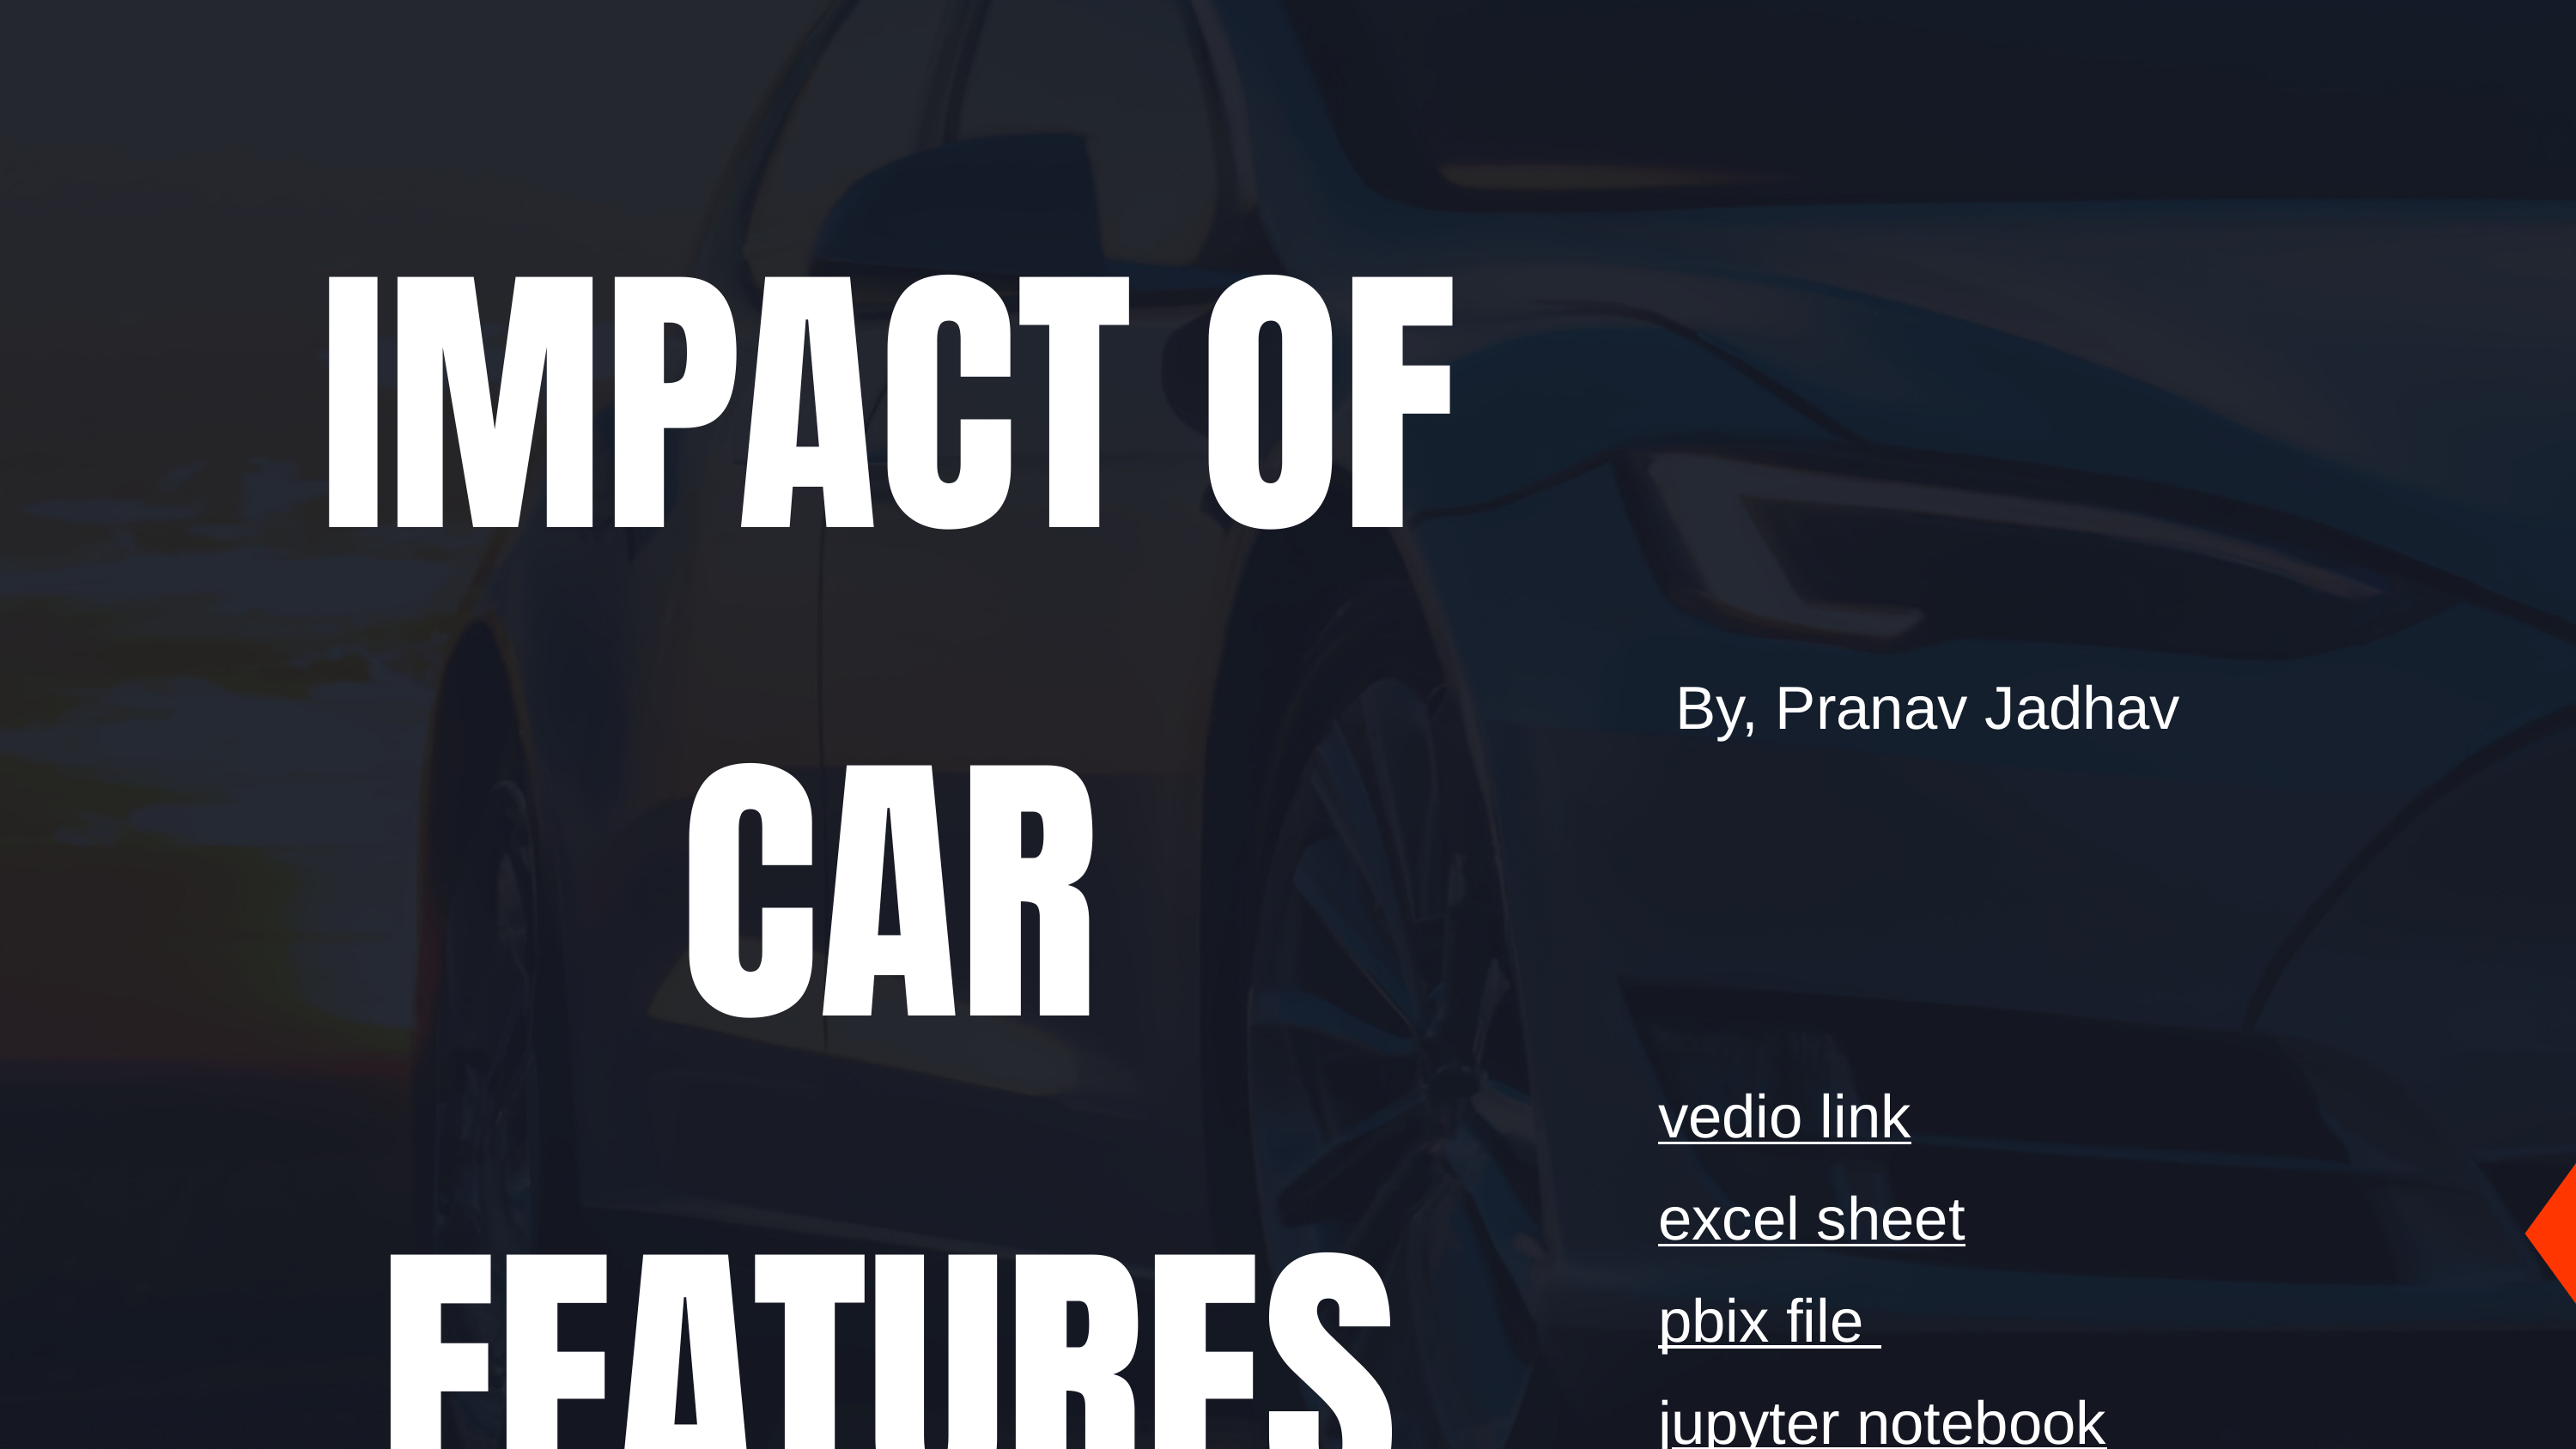

IMPACT OF CAR FEATURES
By, Pranav Jadhav

vedio link
excel sheet
pbix file
jupyter notebook